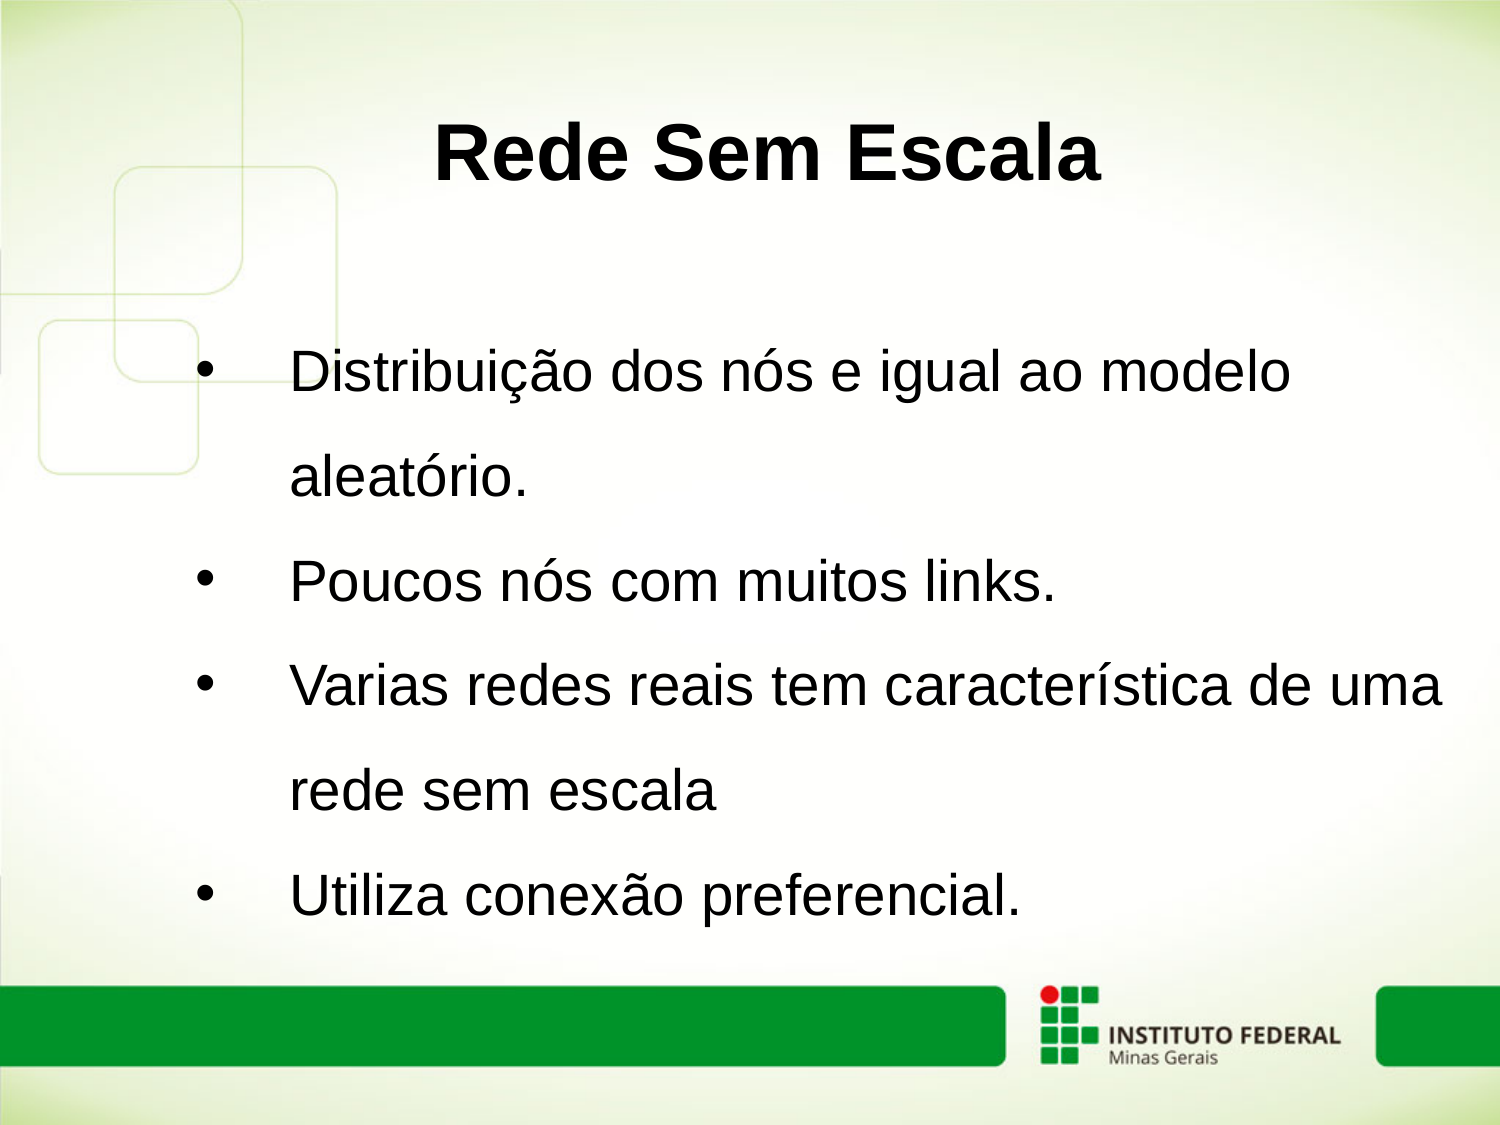

# Rede Sem Escala
Distribuição dos nós e igual ao modelo aleatório.
Poucos nós com muitos links.
Varias redes reais tem característica de uma rede sem escala
Utiliza conexão preferencial.